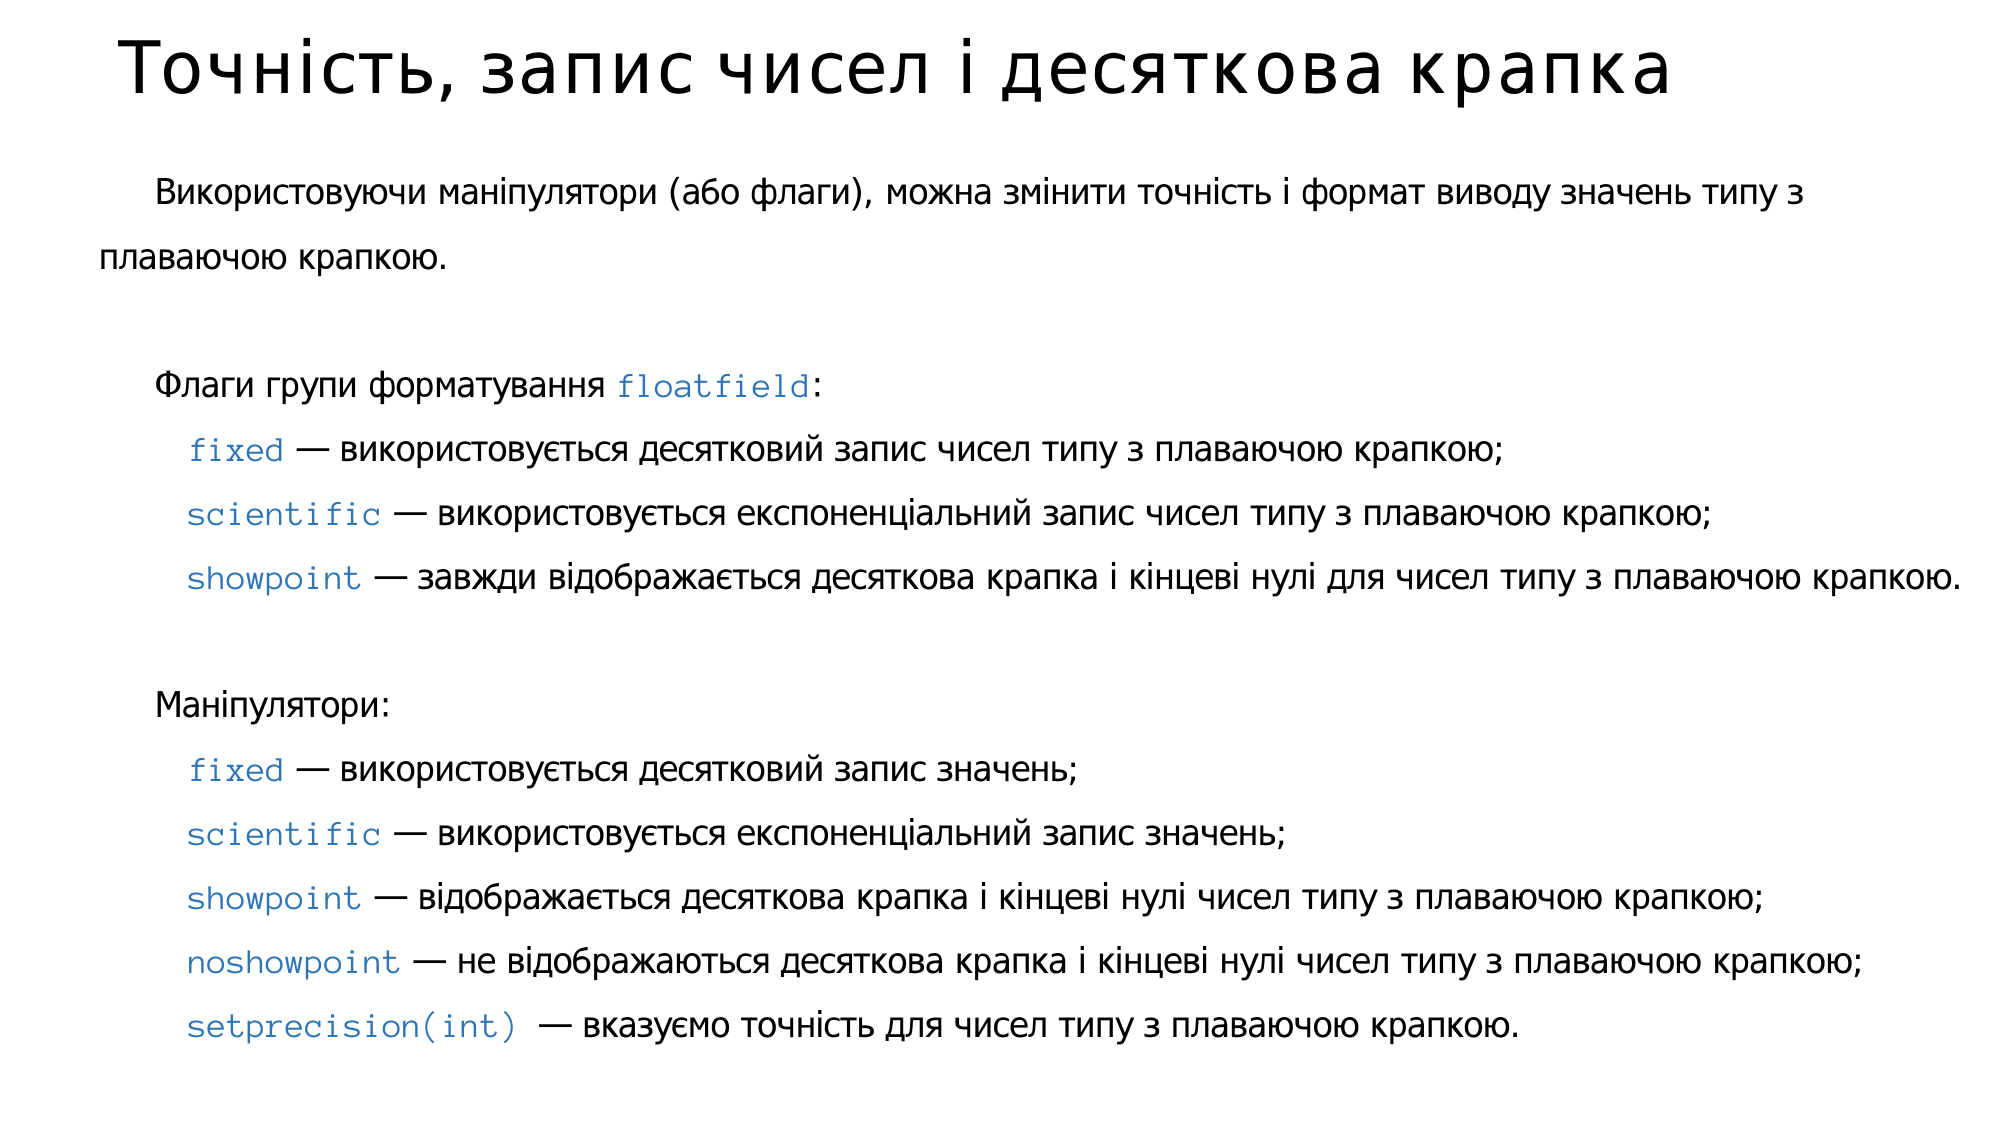

# Точність, запис чисел і десяткова крапка
Використовуючи маніпулятори (або флаги), можна змінити точність і формат виводу значень типу з плаваючою крапкою.

Флаги групи форматування floatfield:
   fixed — використовується десятковий запис чисел типу з плаваючою крапкою;
   scientific — використовується експоненціальний запис чисел типу з плаваючою крапкою;
   showpoint — завжди відображається десяткова крапка і кінцеві нулі для чисел типу з плаваючою крапкою.

Маніпулятори:
   fixed — використовується десятковий запис значень;
   scientific — використовується експоненціальний запис значень;
   showpoint — відображається десяткова крапка і кінцеві нулі чисел типу з плаваючою крапкою;
   noshowpoint — не відображаються десяткова крапка і кінцеві нулі чисел типу з плаваючою крапкою;
   setprecision(int) — вказуємо точність для чисел типу з плаваючою крапкою.